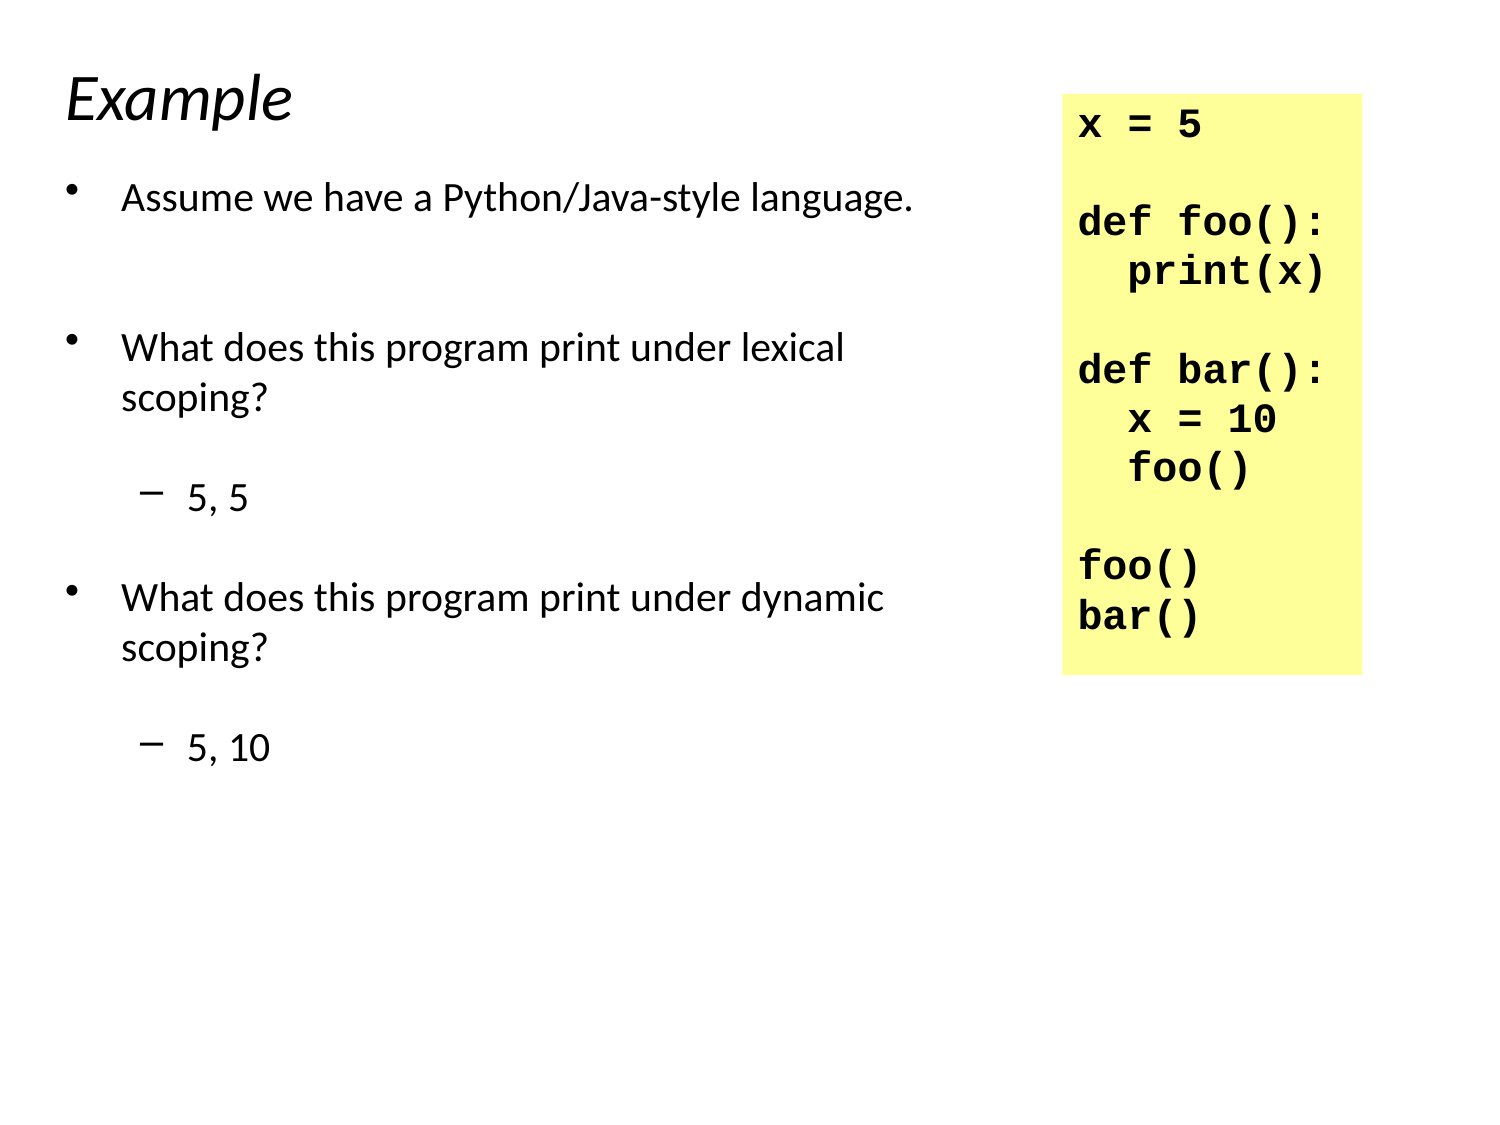

# Example
x = 5

def foo():
  print(x)

def bar():
  x = 10
  foo()

foo()
bar()
Assume we have a Python/Java-style language.
What does this program print under lexical scoping?
5, 5
What does this program print under dynamic scoping?
5, 10